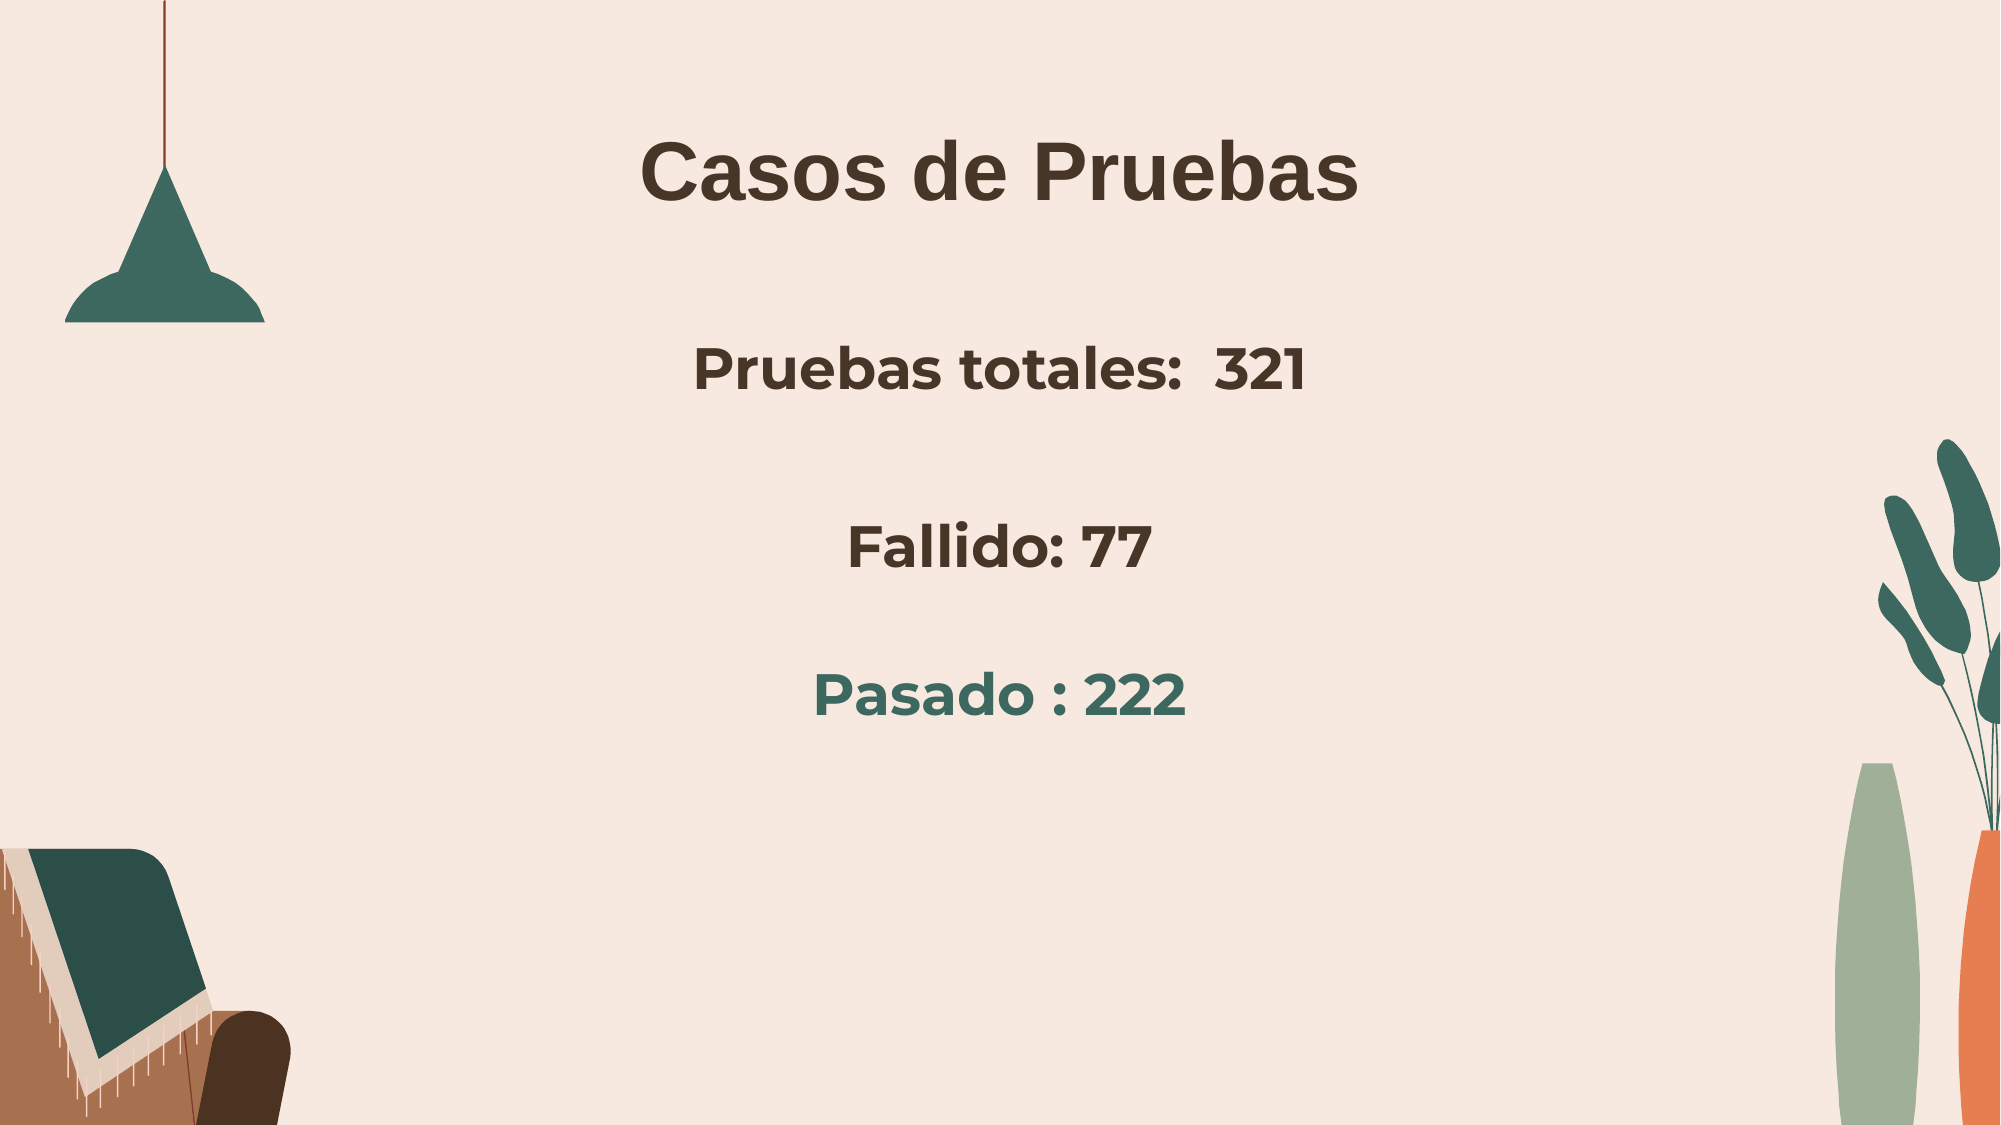

# Casos de Pruebas

Pruebas totales:  321
Fallido: 77
Pasado : 222